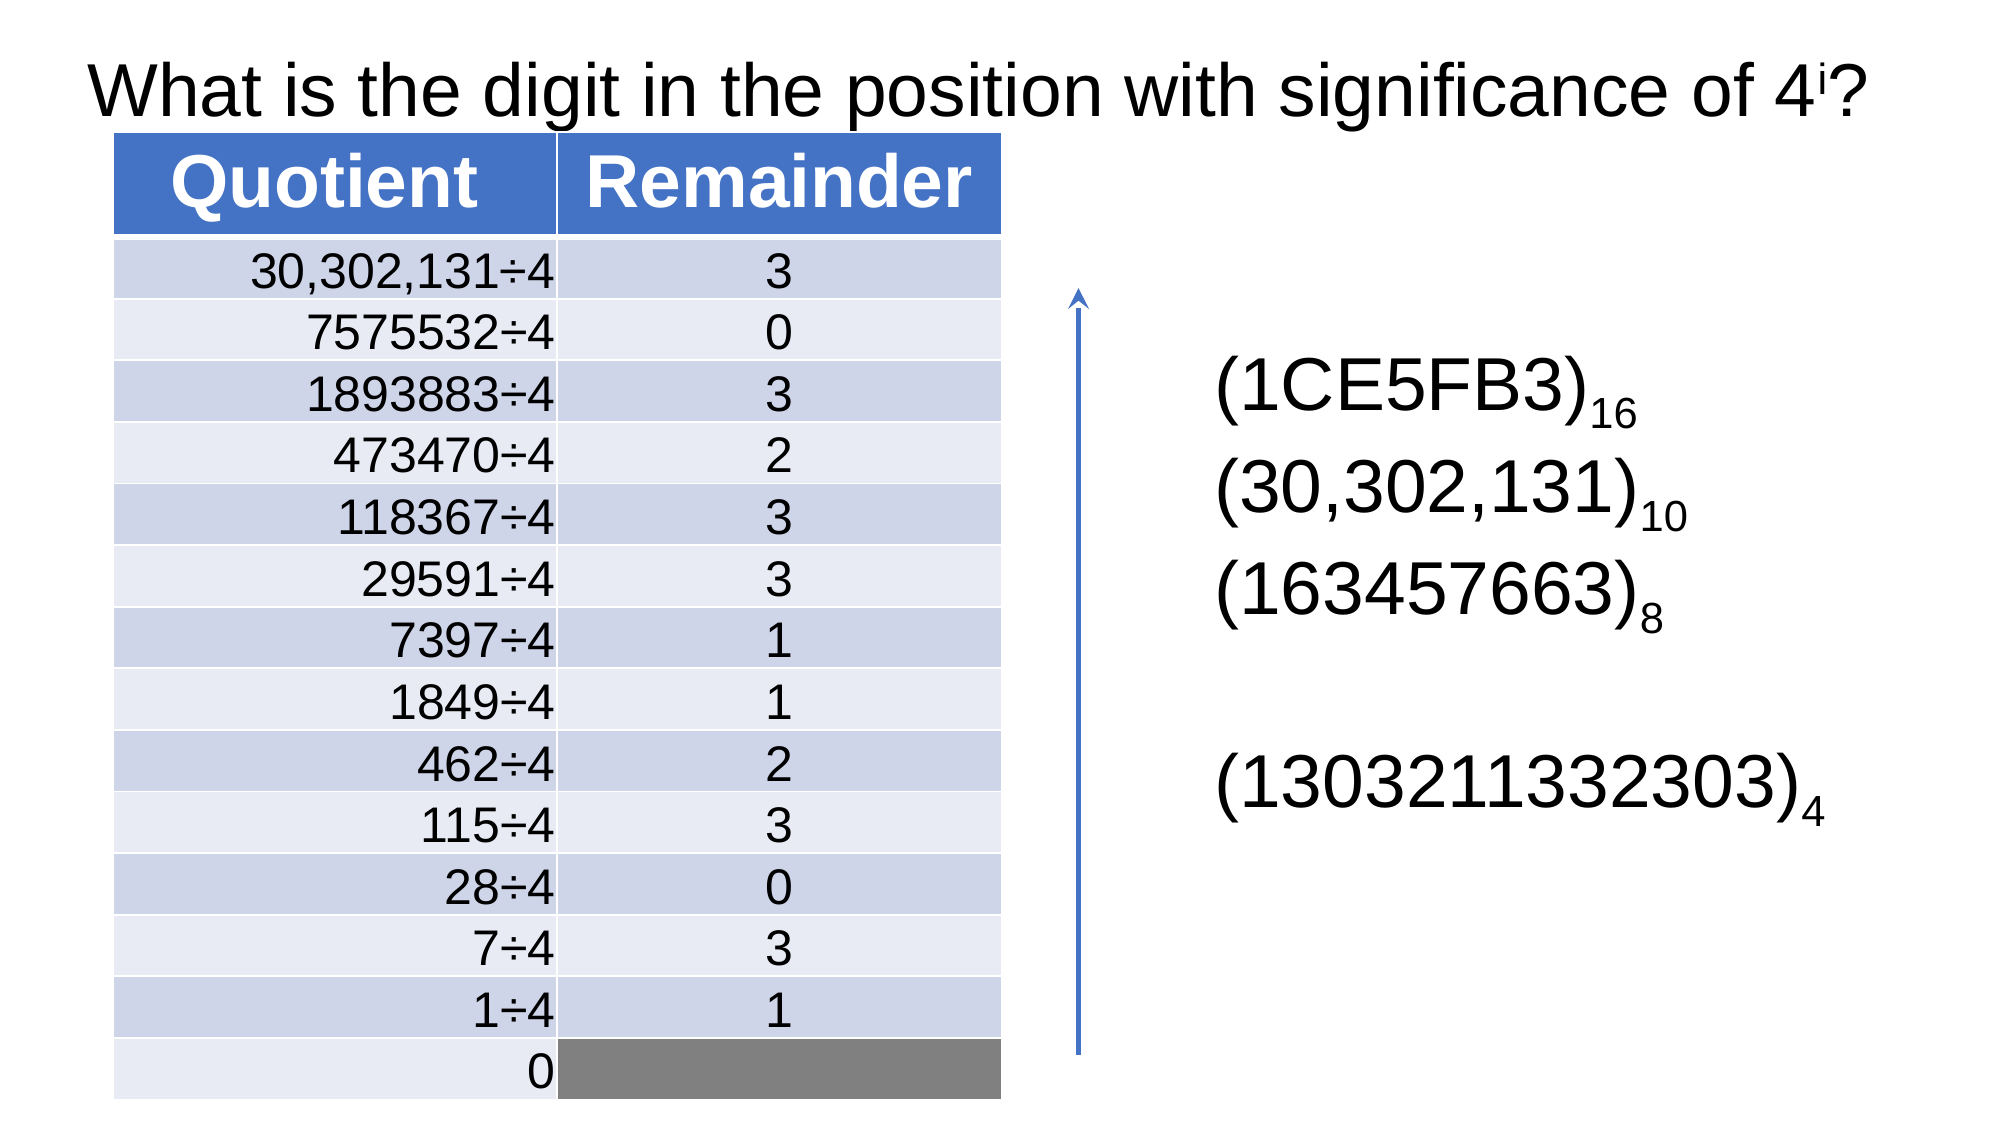

What is the digit in the position with significance of 4i?
| Quotient | Remainder |
| --- | --- |
| 30,302,131÷4 | 3 |
| 7575532÷4 | 0 |
| 1893883÷4 | 3 |
| 473470÷4 | 2 |
| 118367÷4 | 3 |
| 29591÷4 | 3 |
| 7397÷4 | 1 |
| 1849÷4 | 1 |
| 462÷4 | 2 |
| 115÷4 | 3 |
| 28÷4 | 0 |
| 7÷4 | 3 |
| 1÷4 | 1 |
| 0 |  |
(1CE5FB3)16
(30,302,131)10
(163457663)8

(1303211332303)4